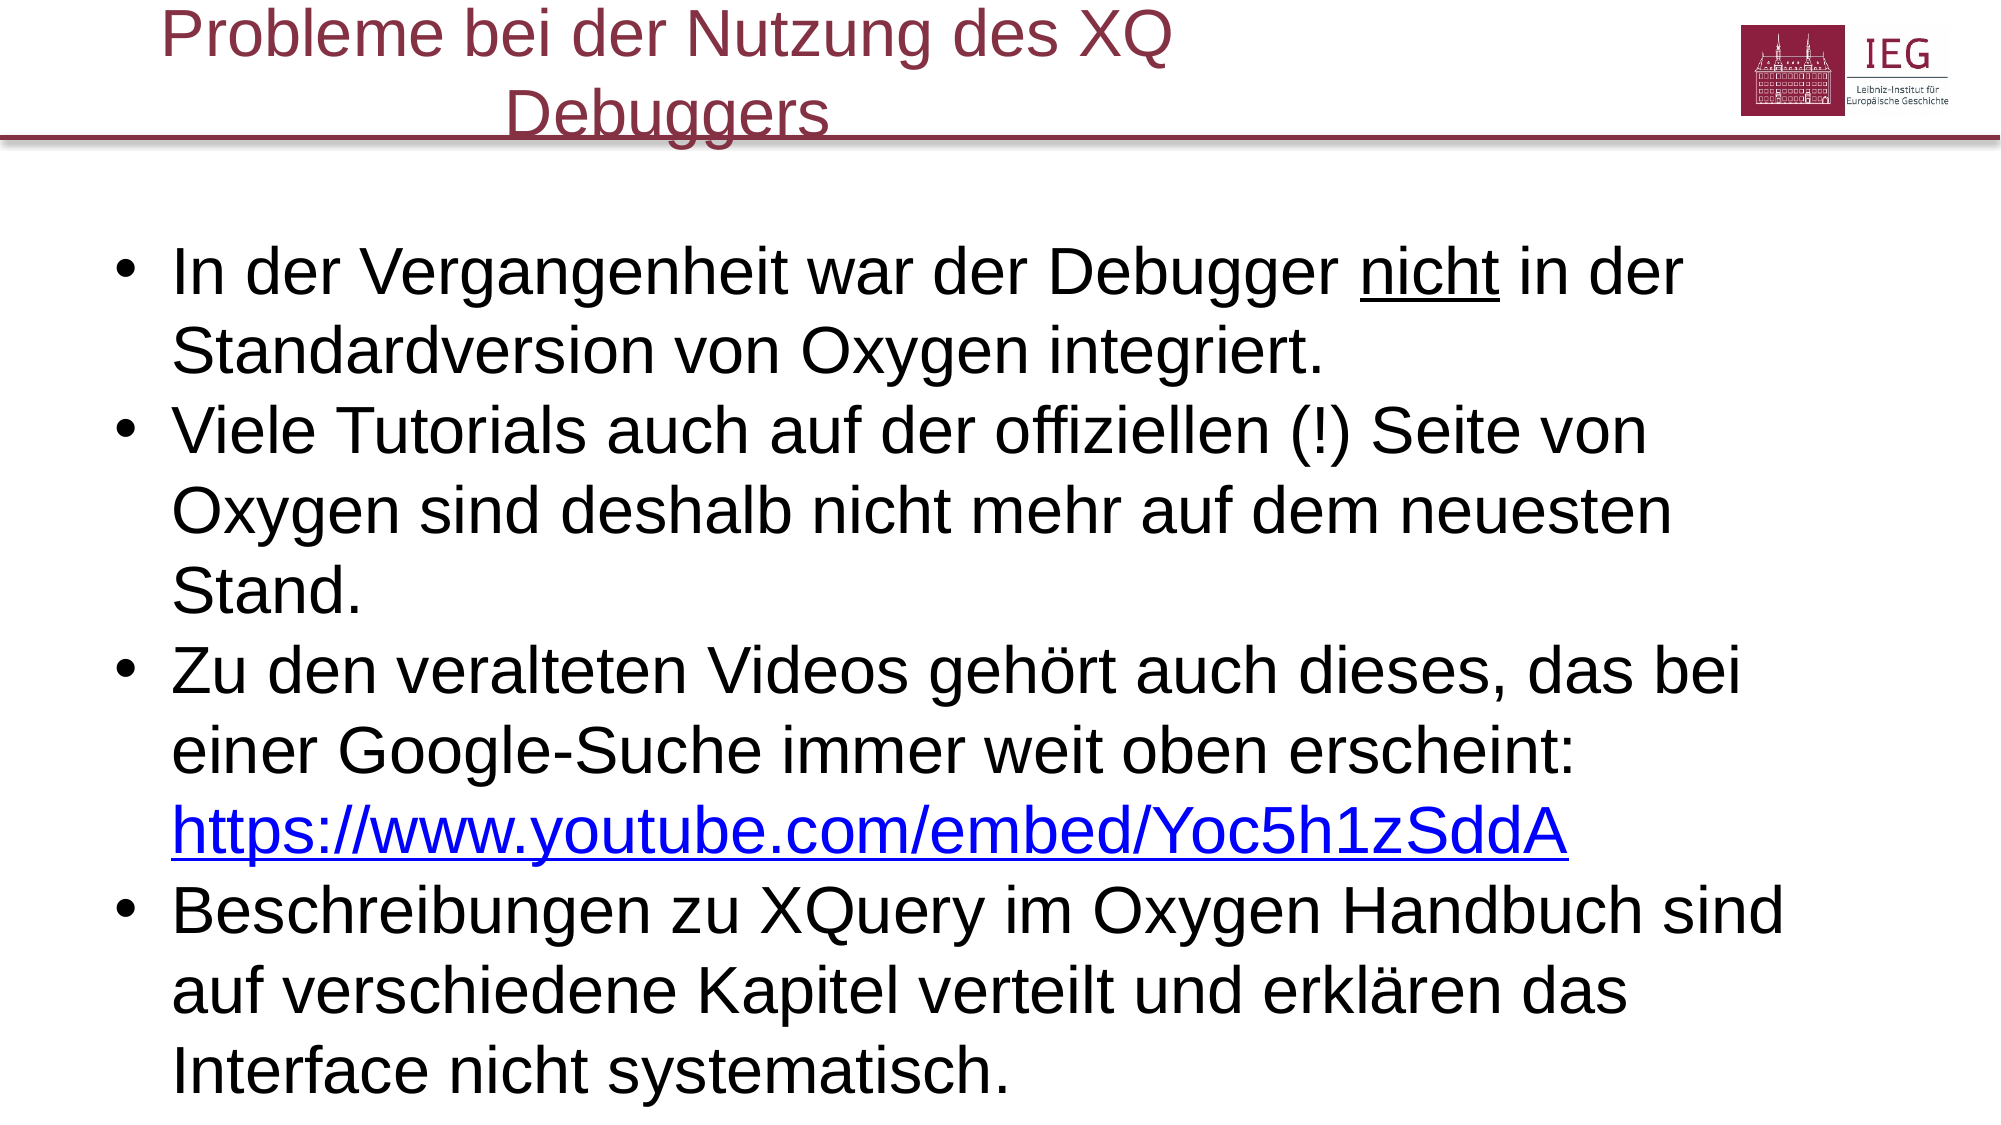

# Probleme bei der Nutzung des XQ Debuggers
In der Vergangenheit war der Debugger nicht in der Standardversion von Oxygen integriert.
Viele Tutorials auch auf der offiziellen (!) Seite von Oxygen sind deshalb nicht mehr auf dem neuesten Stand.
Zu den veralteten Videos gehört auch dieses, das bei einer Google-Suche immer weit oben erscheint: https://www.youtube.com/embed/Yoc5h1zSddA
Beschreibungen zu XQuery im Oxygen Handbuch sind auf verschiedene Kapitel verteilt und erklären das Interface nicht systematisch.